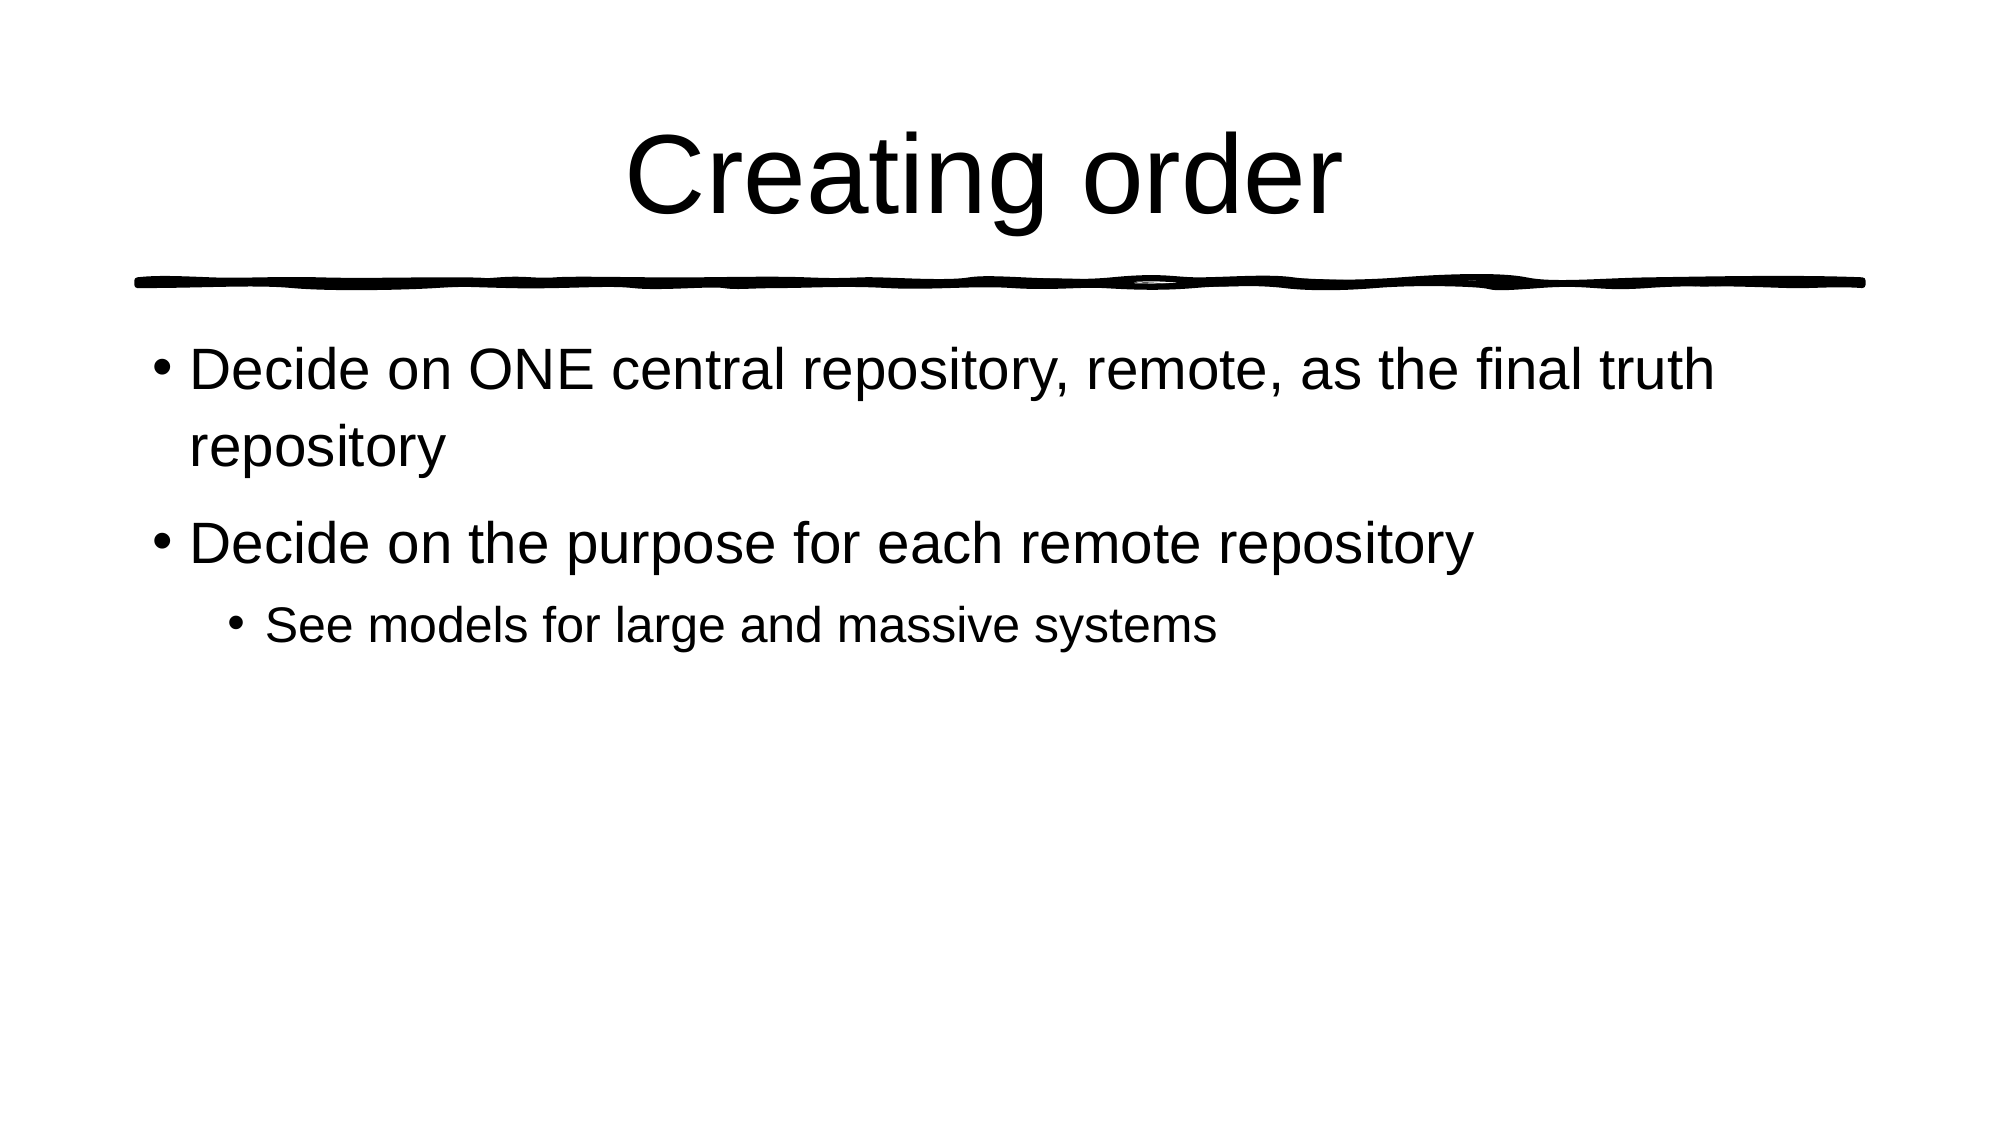

# Creating order
Decide on ONE central repository, remote, as the final truth repository
Decide on the purpose for each remote repository
See models for large and massive systems